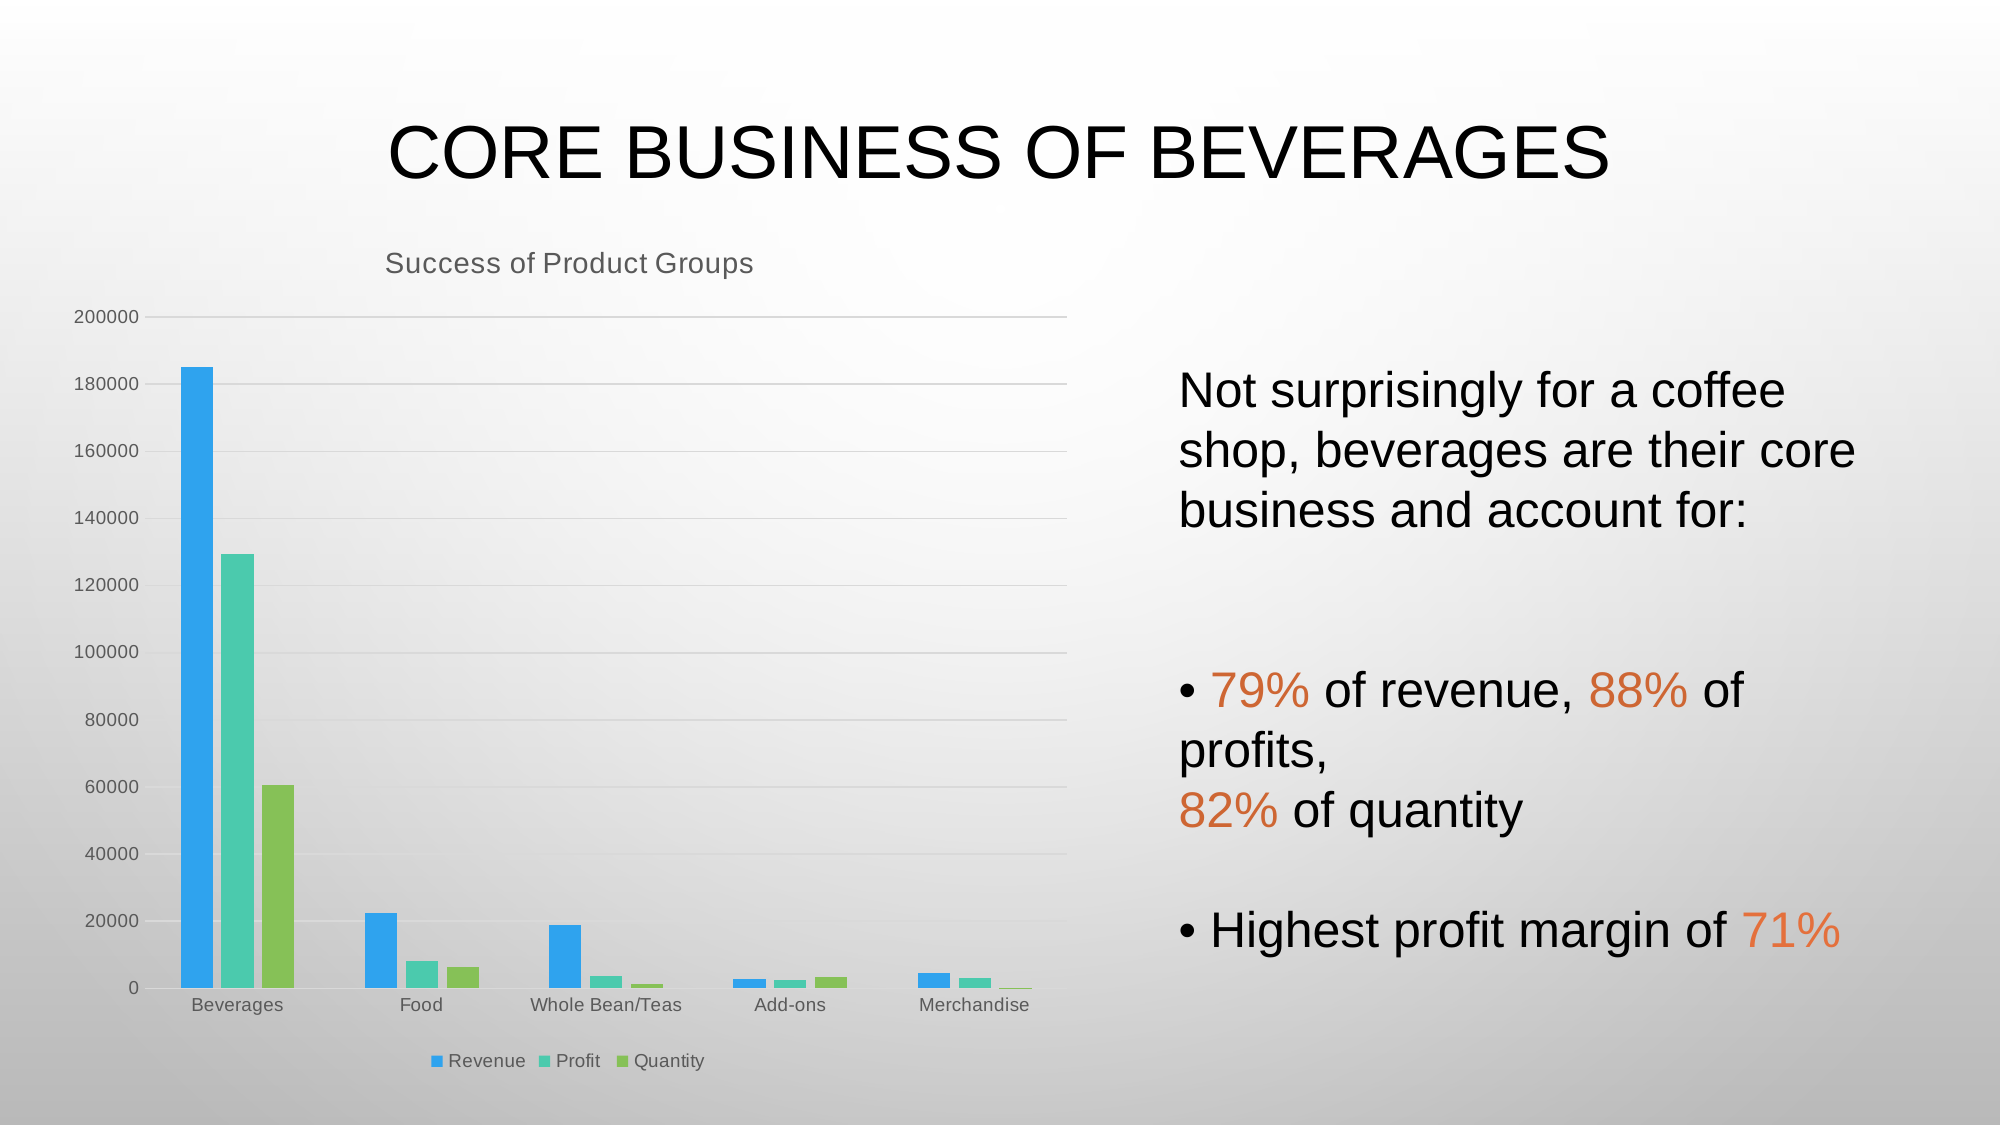

# core business of beverages

### Chart: Success of Product Groups

| Category | Revenue | Profit  | Quantity  |
|---|---|---|---|
| Beverages | 184999.2300000043 | 129303.23000001178 | 60465.0 |
| Food | 22505.17000000003 | 8079.2800000006355 | 6404.0 |
| Whole Bean/Teas | 18786.250000000116 | 3754.6499999999805 | 1168.0 |
| Add-ons | 2768.7999999999643 | 2634.1600000000262 | 3466.0 |
| Merchandise | 4574.0 | 3077.6799999999957 | 255.0 |
Not surprisingly for a coffee shop, beverages are their core business and account for:

• 79% of revenue, 88% of profits,
82% of quantity

• Highest profit margin of 71%